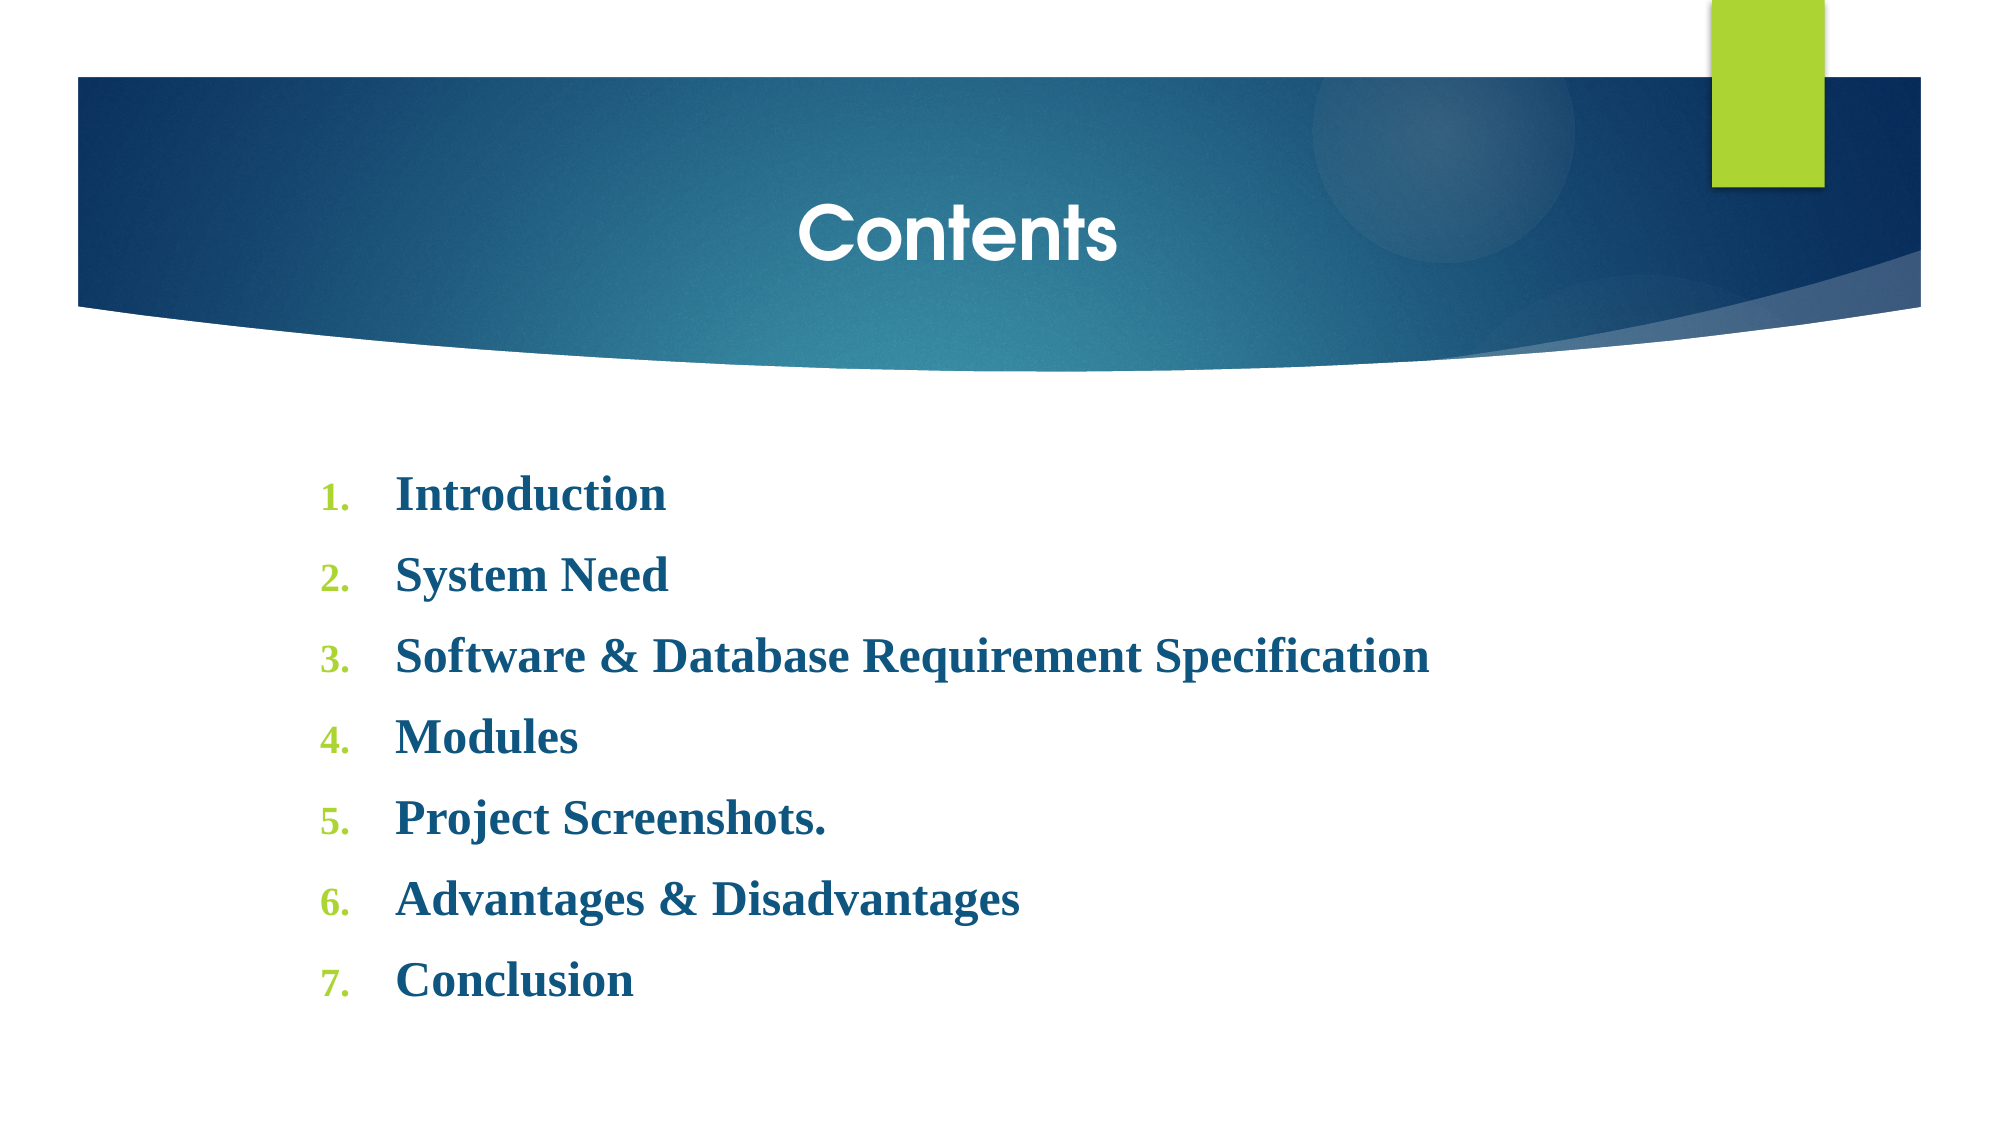

# Contents
Introduction
System Need
Software & Database Requirement Specification
Modules
Project Screenshots.
Advantages & Disadvantages
Conclusion